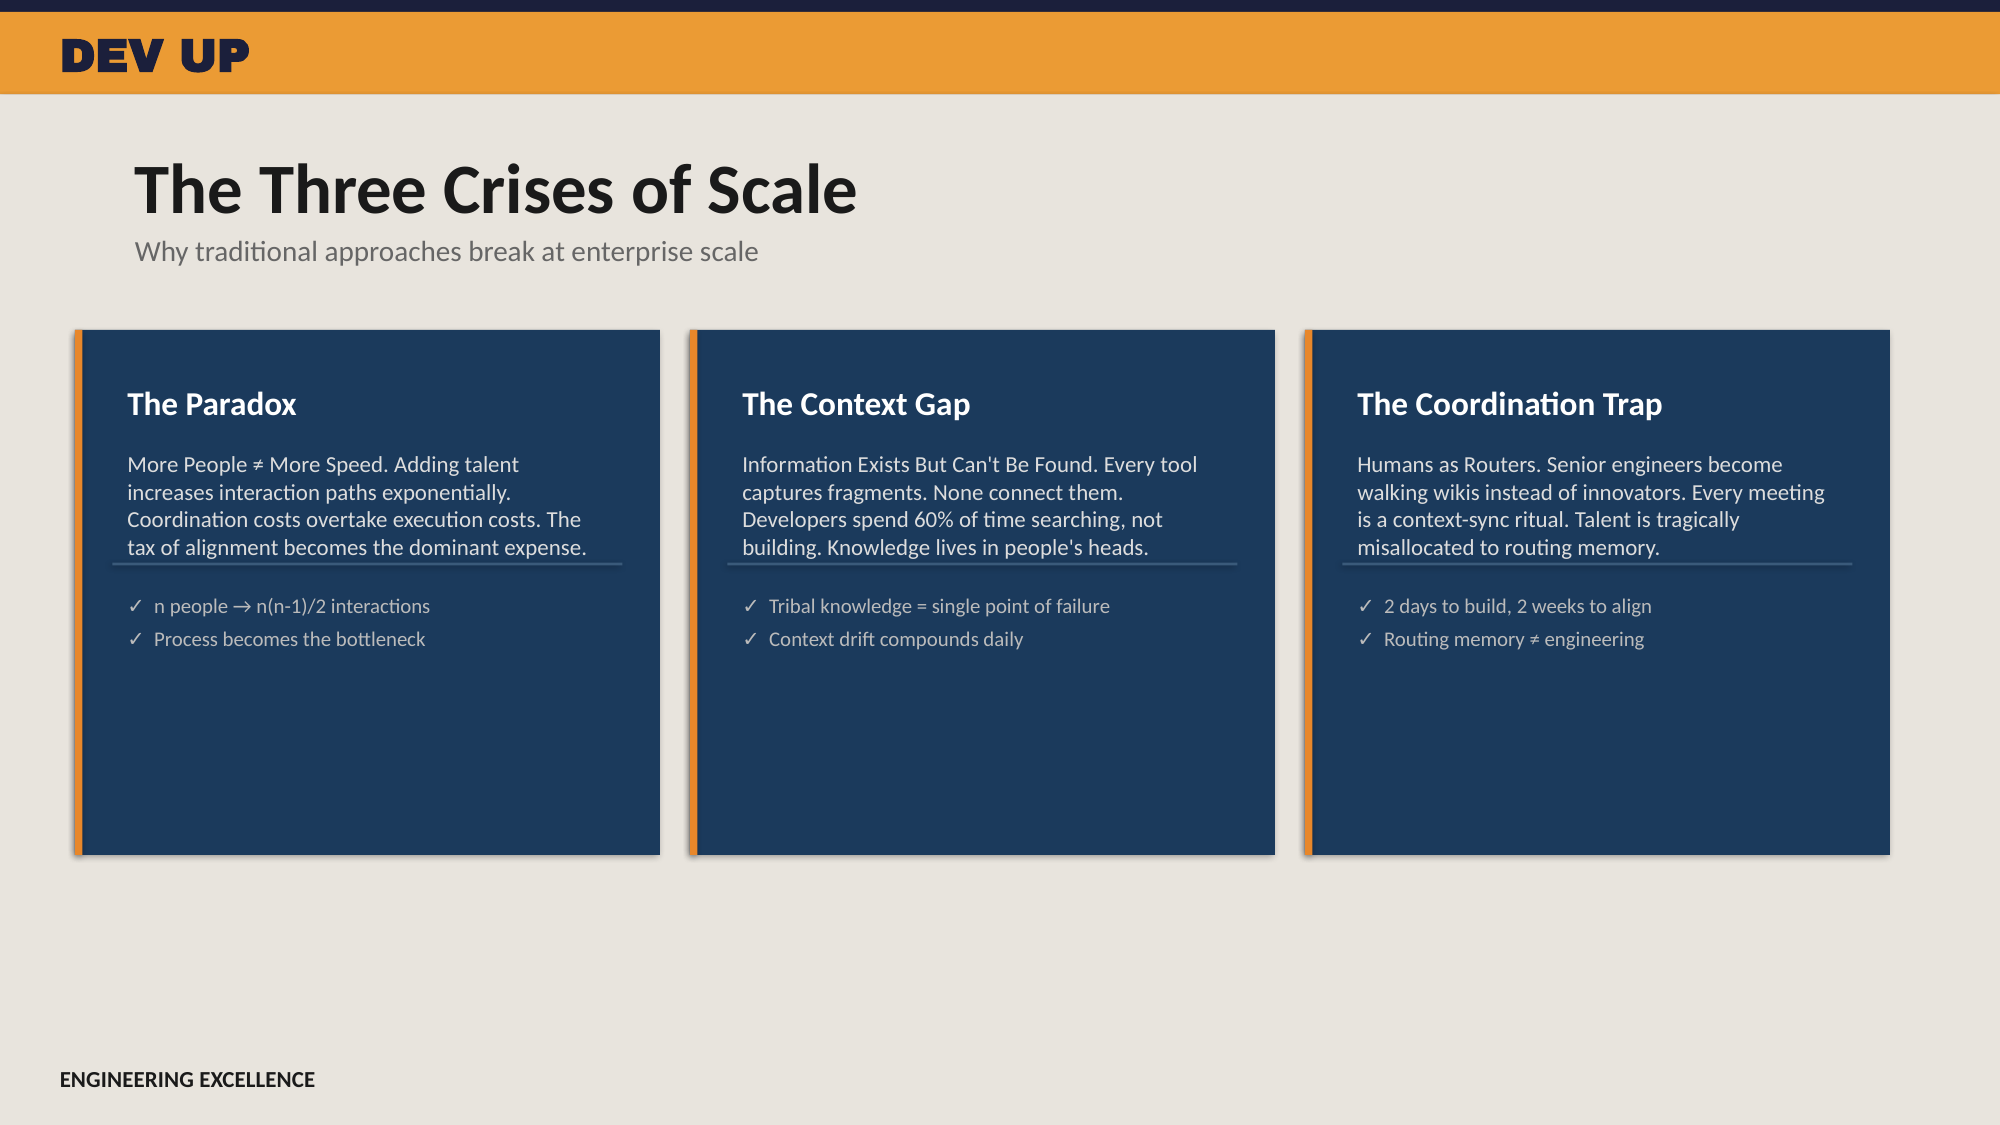

DEV UP

The Three Crises of Scale
Why traditional approaches break at enterprise scale

The Paradox
The Context Gap
The Coordination Trap
More People ≠ More Speed. Adding talent increases interaction paths exponentially. Coordination costs overtake execution costs. The tax of alignment becomes the dominant expense.
Information Exists But Can't Be Found. Every tool captures fragments. None connect them. Developers spend 60% of time searching, not building. Knowledge lives in people's heads.
Humans as Routers. Senior engineers become walking wikis instead of innovators. Every meeting is a context-sync ritual. Talent is tragically misallocated to routing memory.

✓  n people → n(n-1)/2 interactions
✓  Tribal knowledge = single point of failure
✓  2 days to build, 2 weeks to align
✓  Process becomes the bottleneck
✓  Context drift compounds daily
✓  Routing memory ≠ engineering
ENGINEERING EXCELLENCE